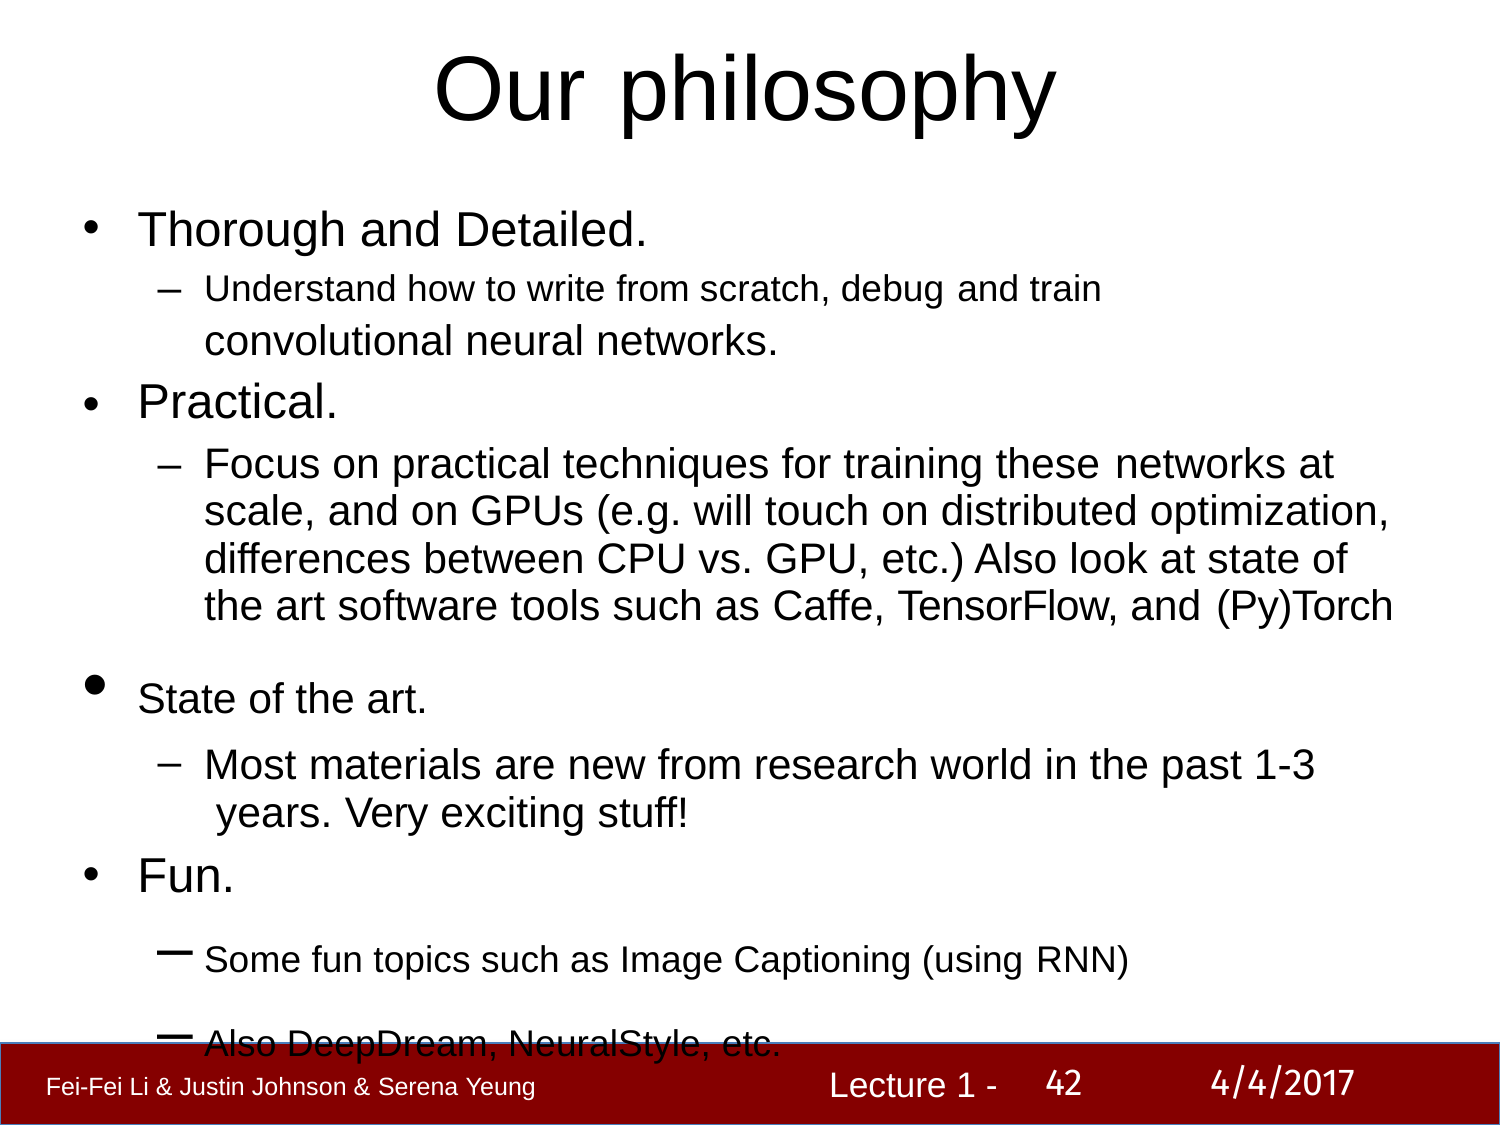

# Our	philosophy
Thorough and Detailed.
–	Understand how to write from scratch, debug and train  convolutional neural networks.
Practical.
–	Focus on practical techniques for training these networks at  scale, and on GPUs (e.g. will touch on distributed optimization,  differences between CPU vs. GPU, etc.) Also look at state of  the art software tools such as Caffe, TensorFlow, and (Py)Torch
State of the art.
Most materials are new from research world in the past 1-3  years. Very exciting stuff!
Fun.
Some fun topics such as Image Captioning (using RNN)
Also DeepDream, NeuralStyle, etc.
•
42
4/4/2017
Lecture 1 -
Fei-Fei Li & Justin Johnson & Serena Yeung